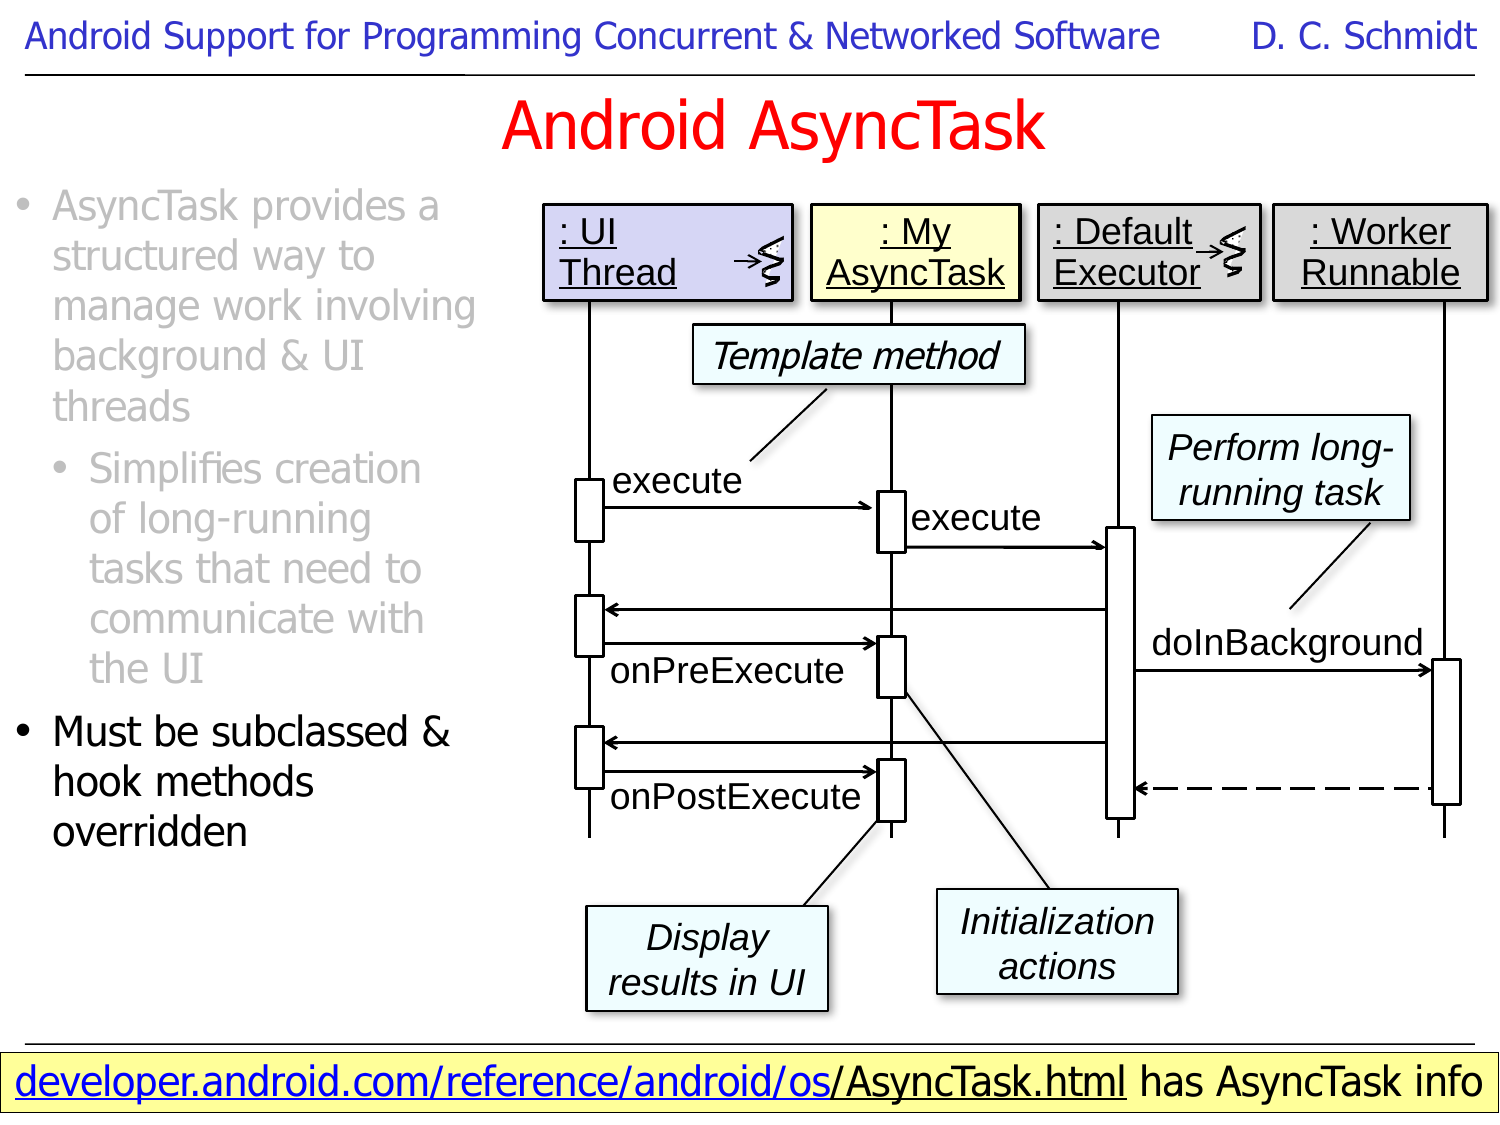

Android AsyncTask
AsyncTask provides a structured way to manage work involving background & UI threads
Simplifies creation
of long-running
tasks that need to communicate with the UI
Must be subclassed & hook methods overridden

: UI
Thread
: My
AsyncTask
: Default
Executor
: Worker
Runnable

Template method
Perform long-running task
execute

execute

doInBackground

onPreExecute

onPostExecute
Initialization actions
Display results in UI

developer.android.com/reference/android/os/AsyncTask.html has AsyncTask info